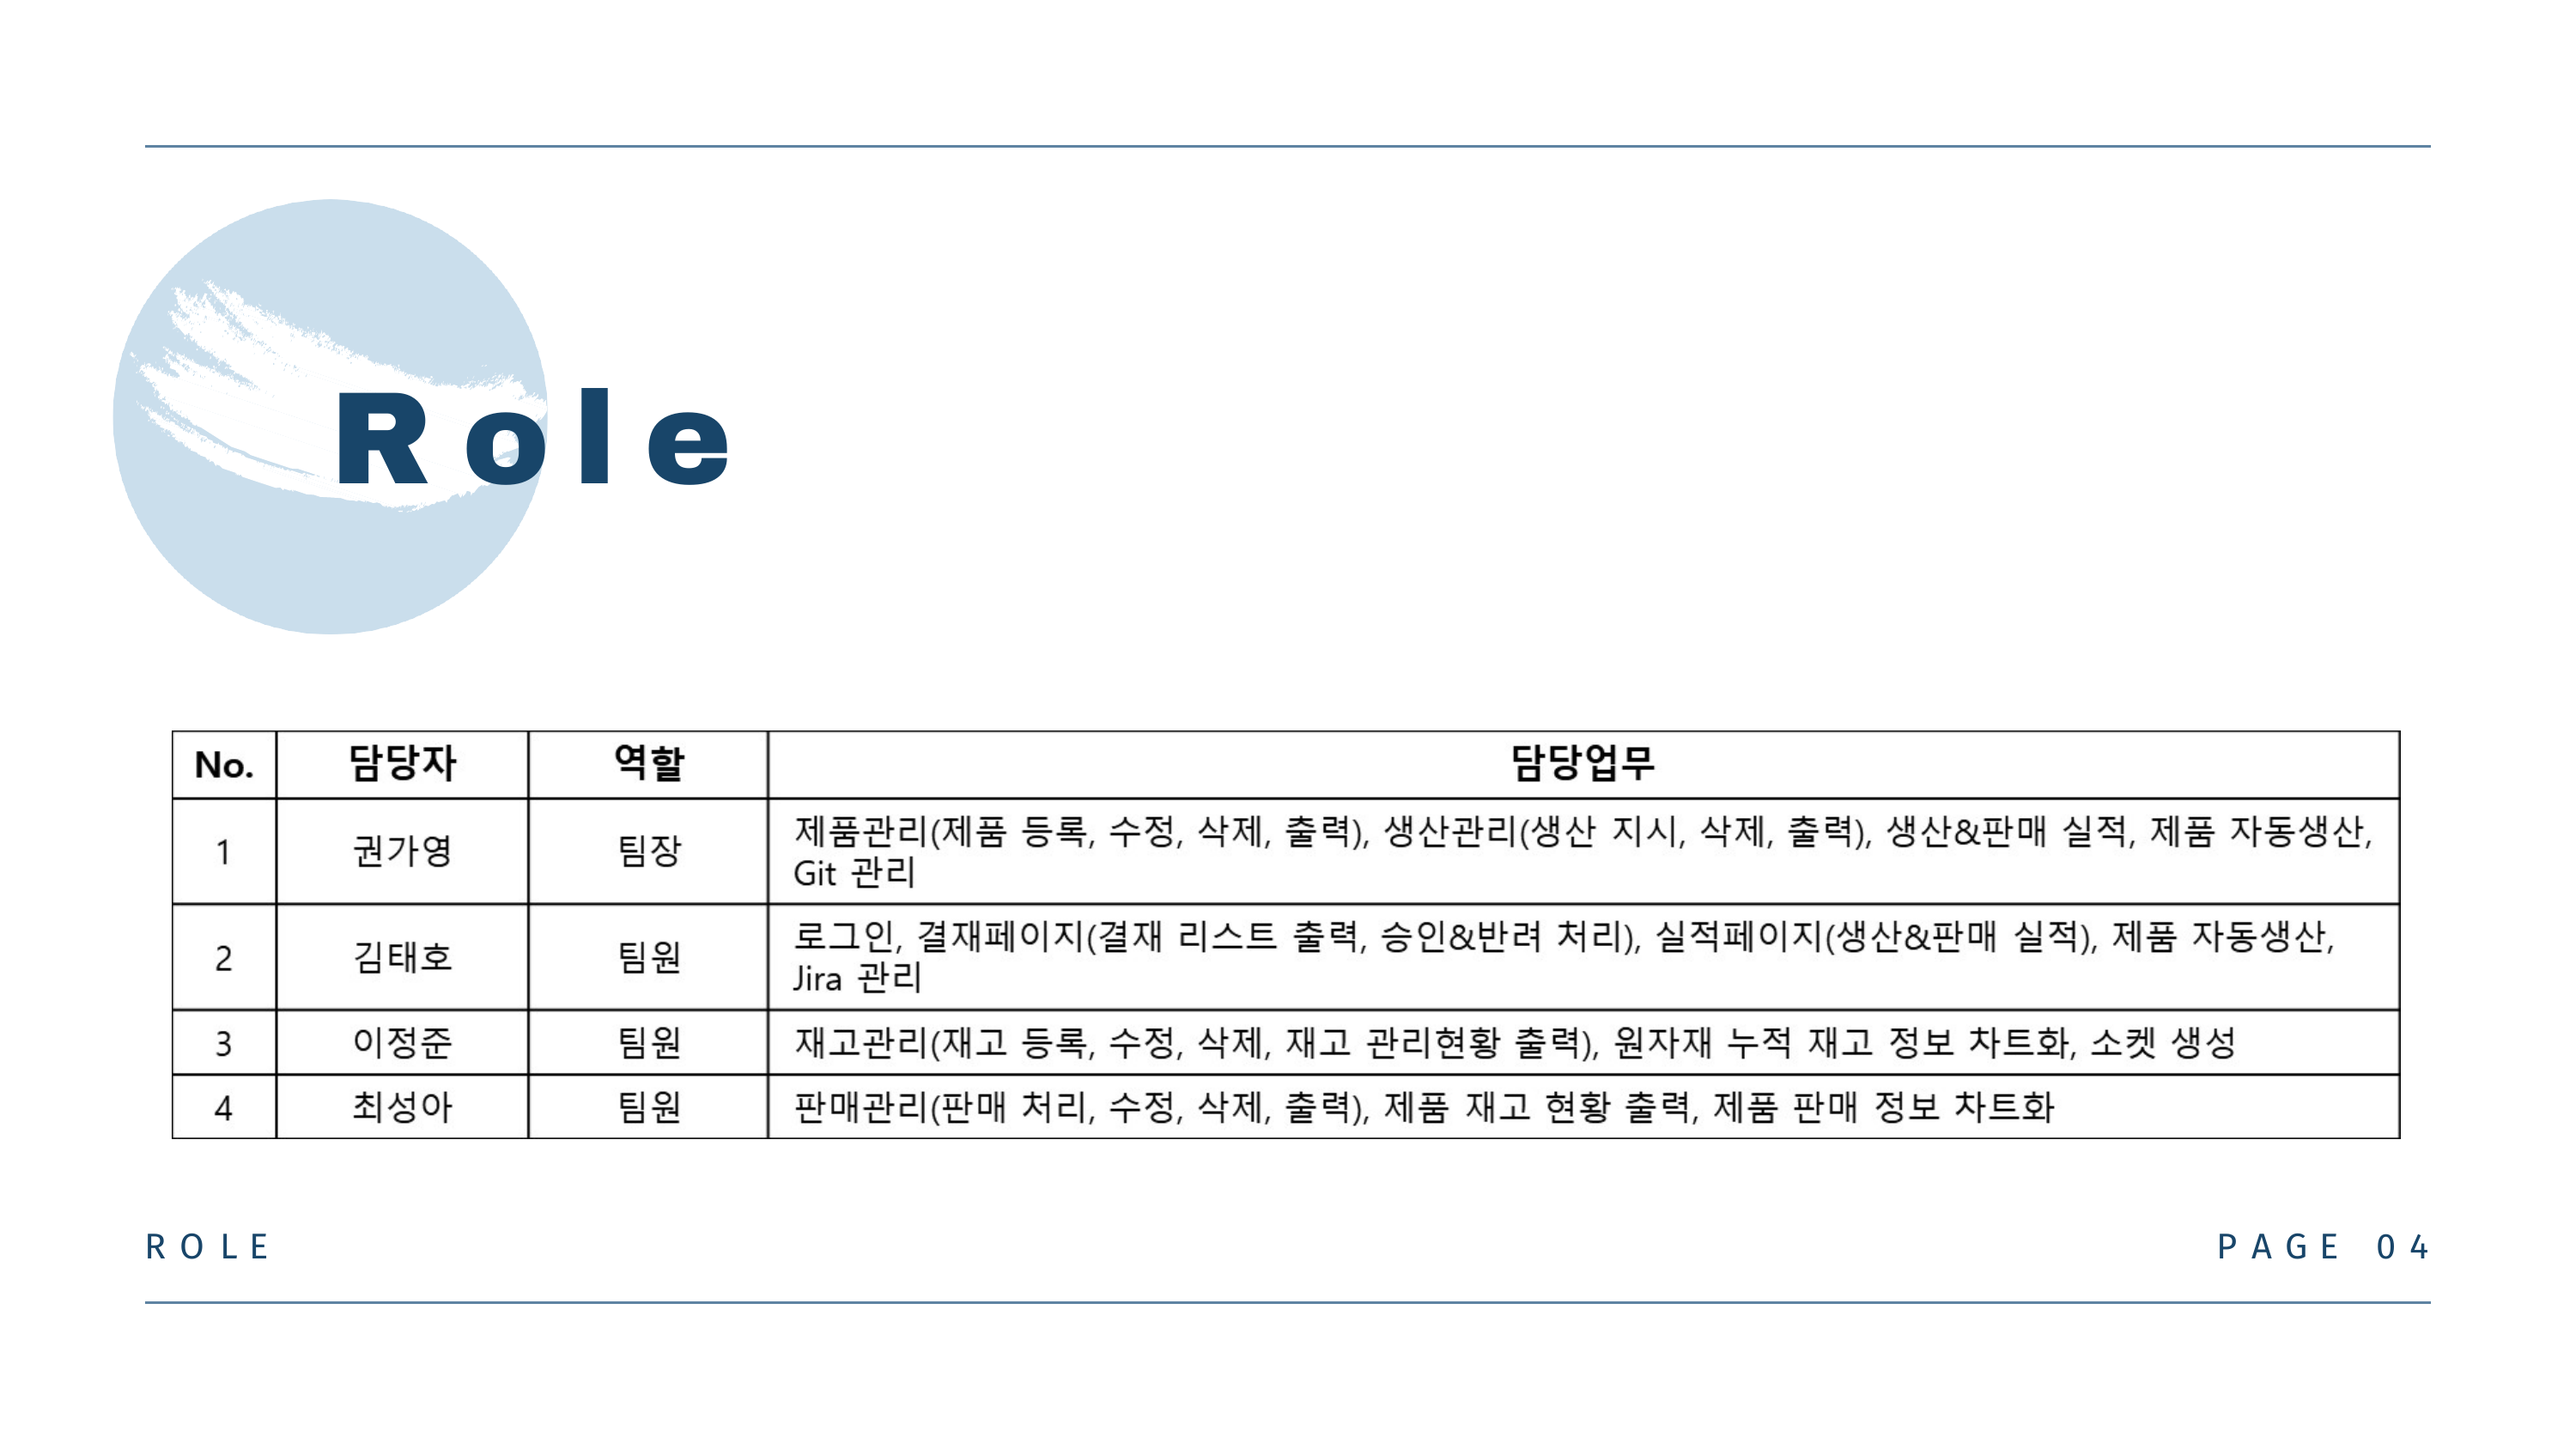

# Role

R O L E
P A G E	0 4